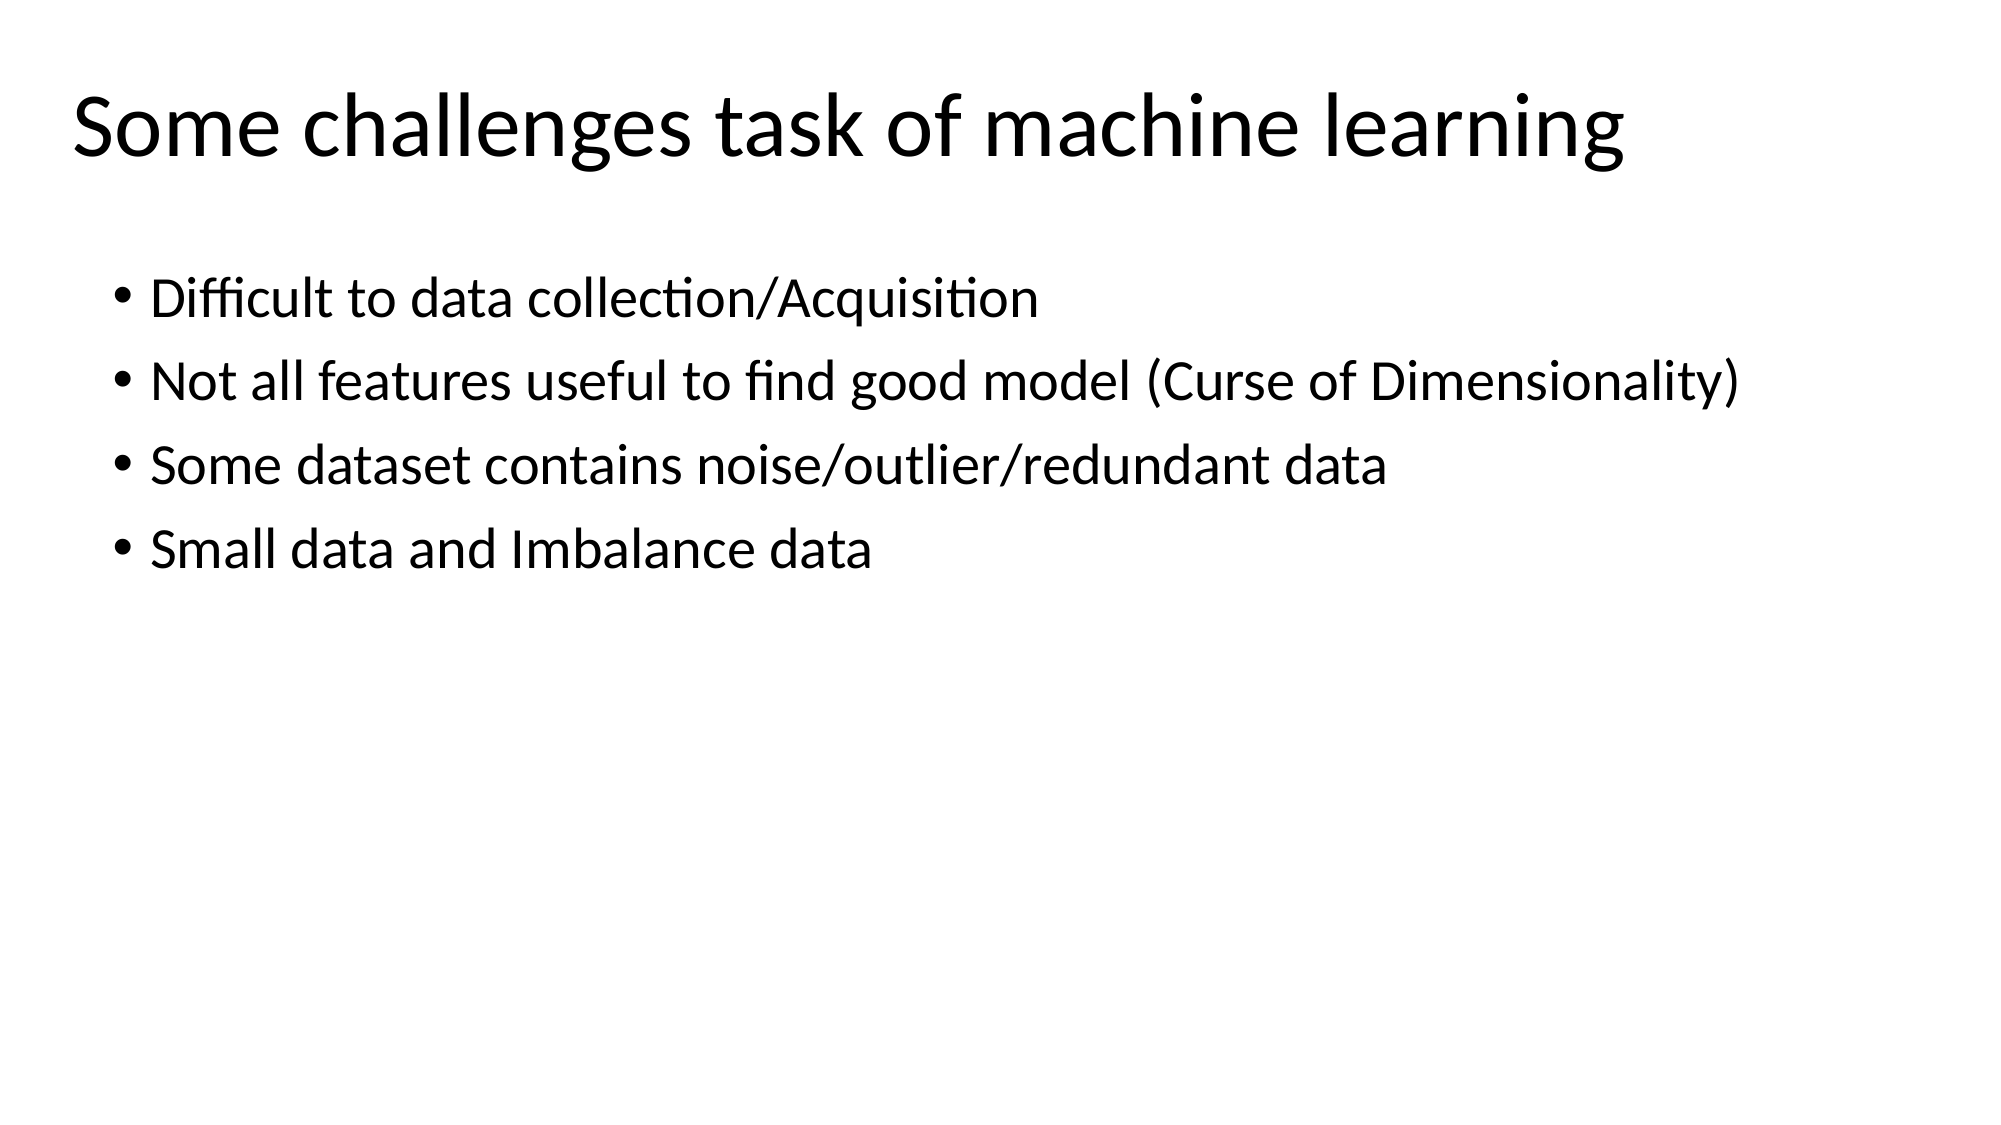

# Some challenges task of machine learning
Difficult to data collection/Acquisition
Not all features useful to find good model (Curse of Dimensionality)
Some dataset contains noise/outlier/redundant data
Small data and Imbalance data